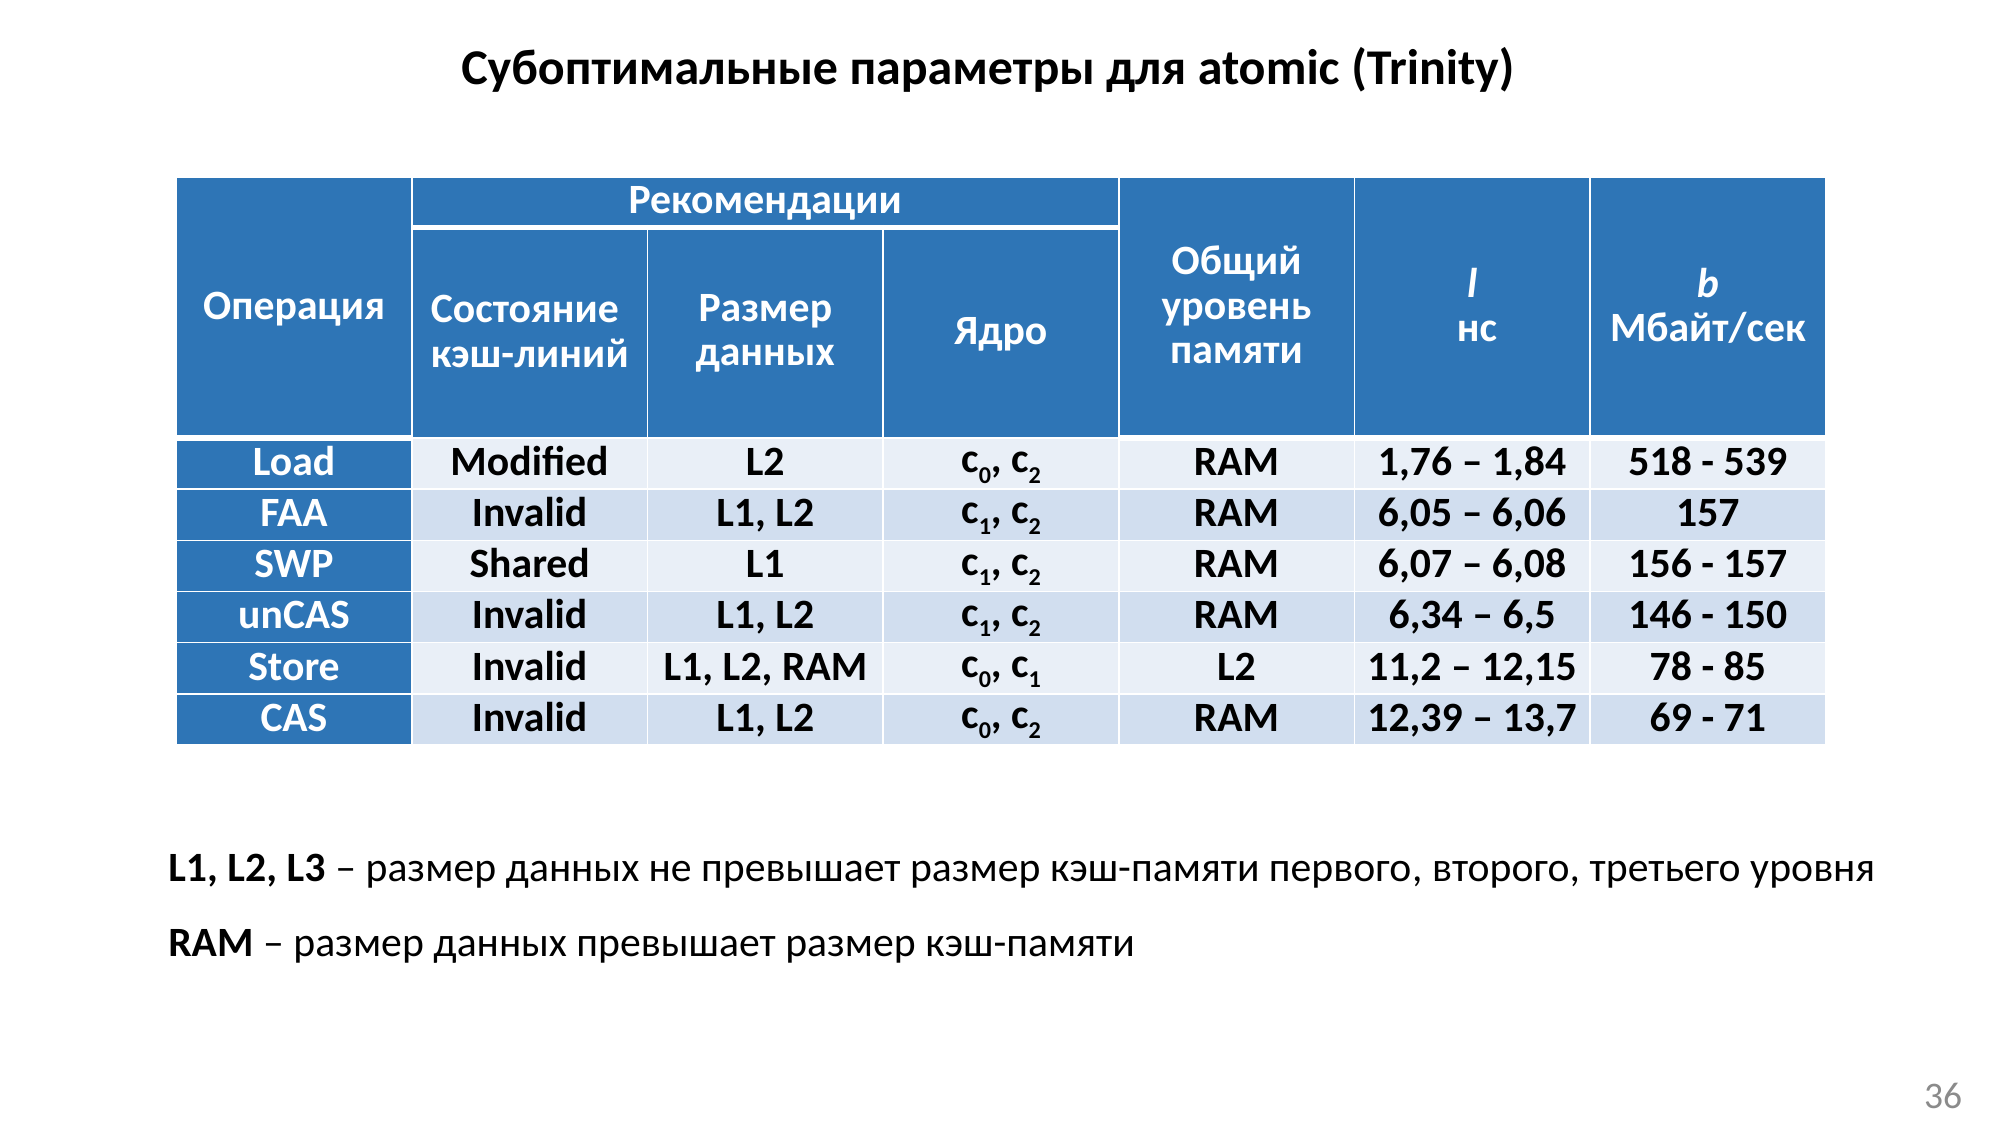

Субоптимальные параметры для atomic (Trinity)
| Операция | Рекомендации |  |  | Общий уровень памяти | l нс | b Мбайт/сек |
| --- | --- | --- | --- | --- | --- | --- |
|  | Состояние кэш-линий | Размер данных | Ядро |  |  |  |
| Load | Modified | L2 | c0, с2 | RAM | 1,76 – 1,84 | 518 - 539 |
| FAA | Invalid | L1, L2 | c1, c2 | RAM | 6,05 – 6,06 | 157 |
| SWP | Shared | L1 | c1, c2 | RAM | 6,07 – 6,08 | 156 - 157 |
| unCAS | Invalid | L1, L2 | c1, c2 | RAM | 6,34 – 6,5 | 146 - 150 |
| Store | Invalid | L1, L2, RAM | c0, c1 | L2 | 11,2 – 12,15 | 78 - 85 |
| CAS | Invalid | L1, L2 | c0, с2 | RAM | 12,39 – 13,7 | 69 - 71 |
L1, L2, L3 – размер данных не превышает размер кэш-памяти первого, второго, третьего уровня

RAM – размер данных превышает размер кэш-памяти

36